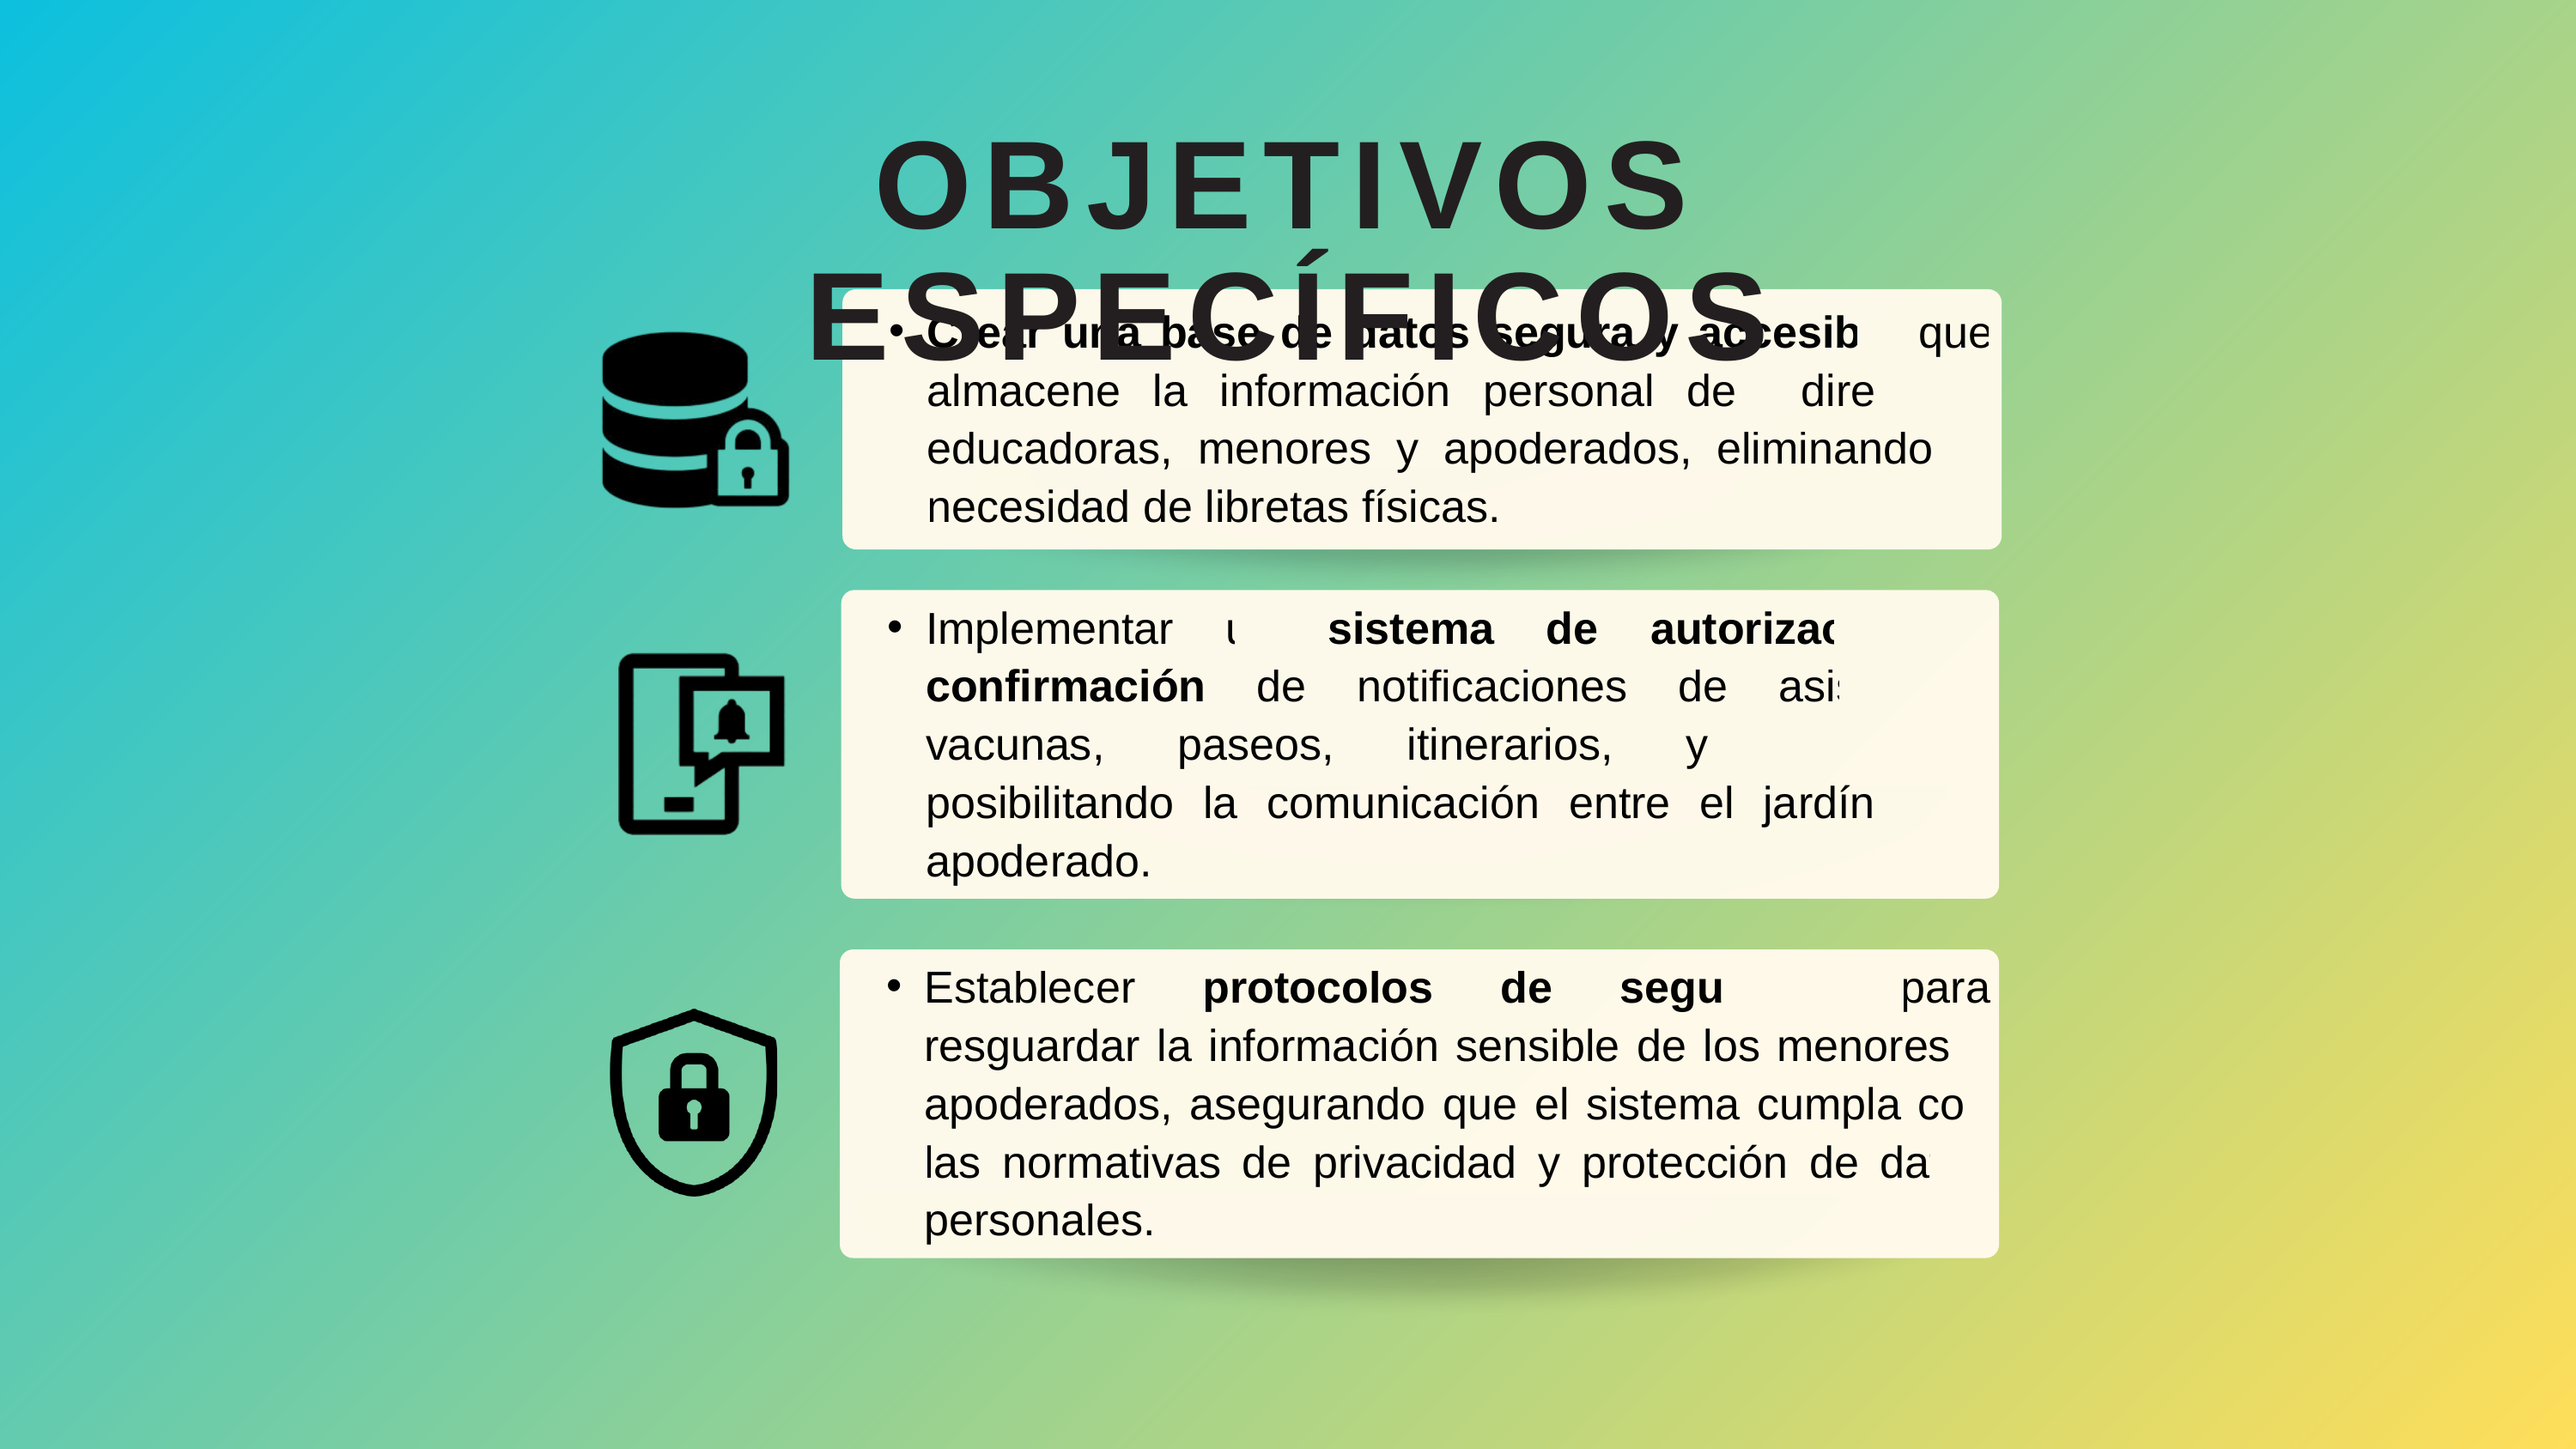

OBJETIVOS ESPECÍFICOS

Crear una base de datos segura y accesible que almacene la información personal de  dirección, educadoras, menores y apoderados, eliminando la necesidad de libretas físicas.

Implementar un sistema de autorización y confirmación de notificaciones de asistencia, vacunas, paseos, itinerarios, y reuniones, posibilitando la comunicación entre el jardín y el apoderado.

Establecer protocolos de seguridad para resguardar la información sensible de los menores y apoderados, asegurando que el sistema cumpla con las normativas de privacidad y protección de datos personales.